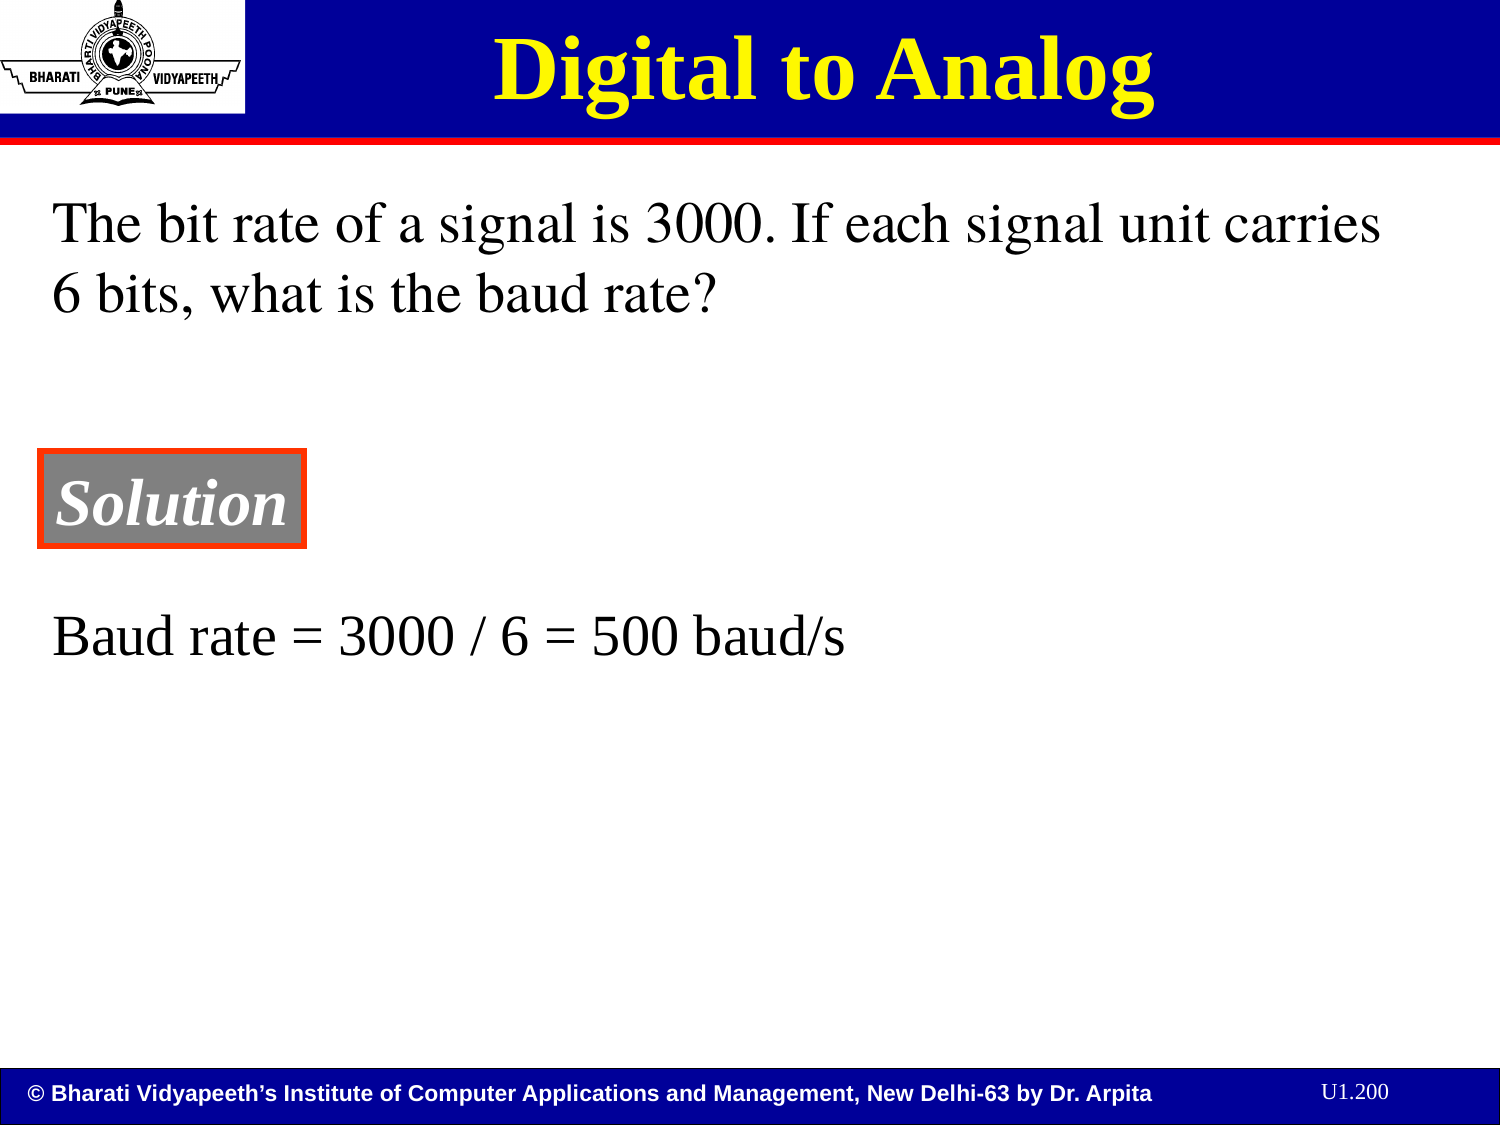

# Digital to Analog
The bit rate of a signal is 3000. If each signal unit carries 6 bits, what is the baud rate?
Solution
Baud rate = 3000 / 6 = 500 baud/s